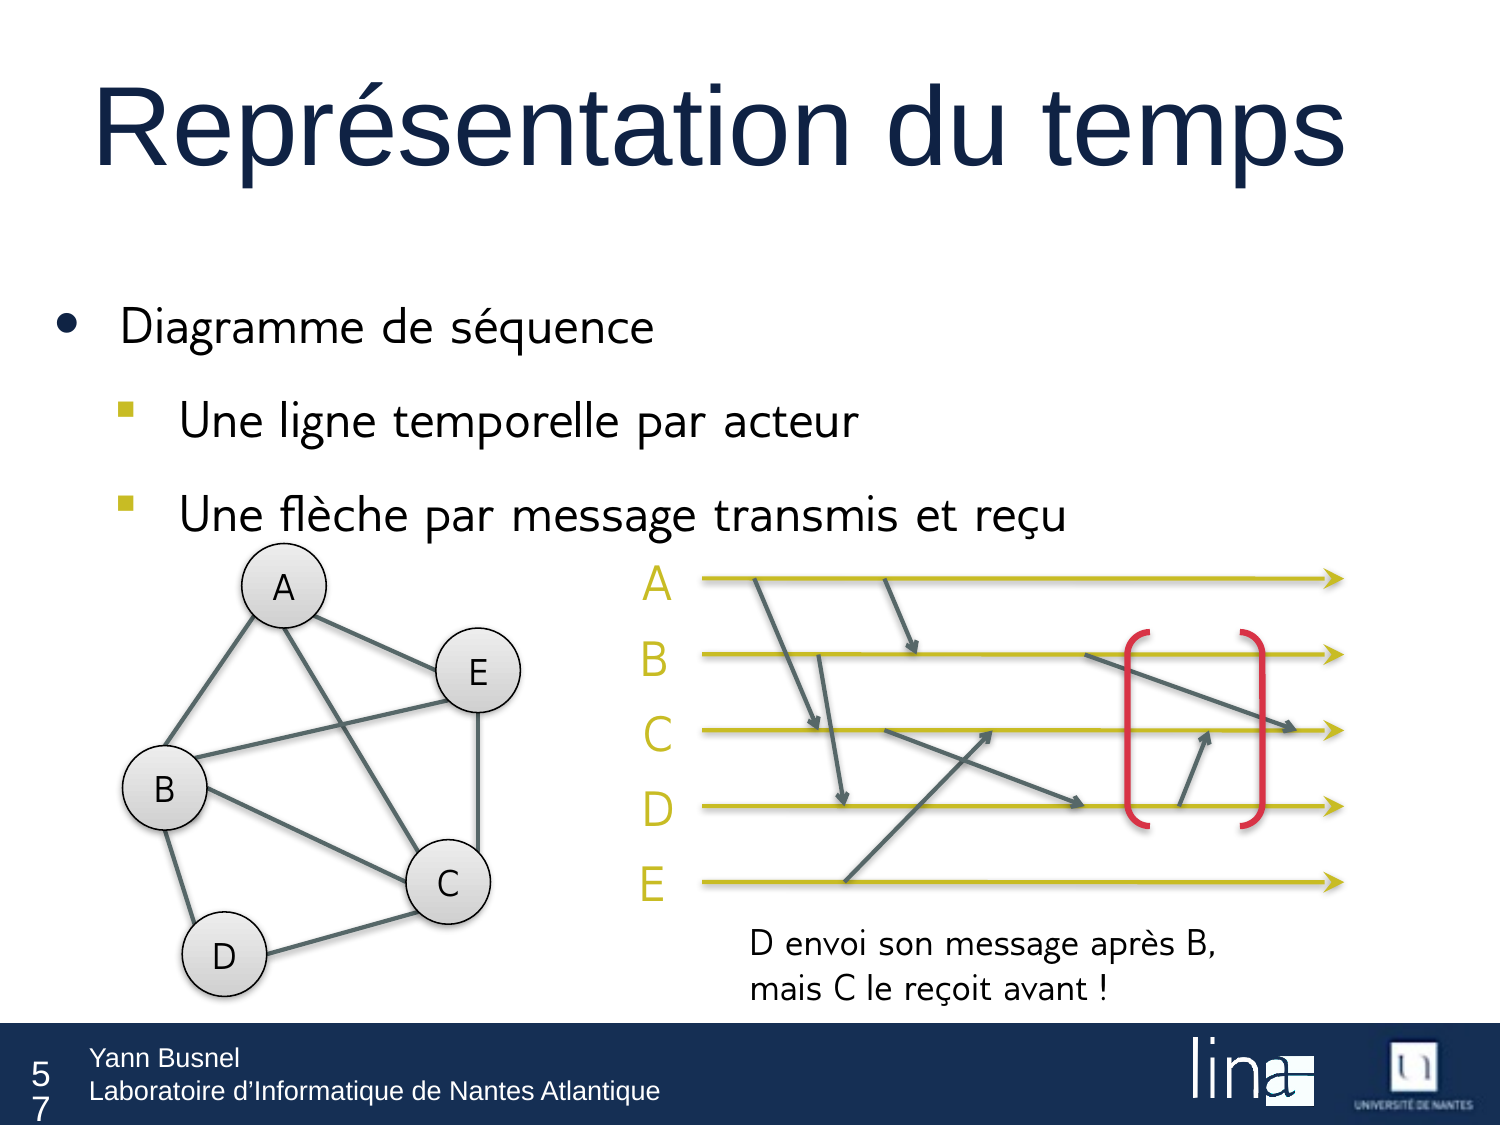

# Représentation du temps
Diagramme de séquence
Une ligne temporelle par acteur
Une flèche par message transmis et reçu
A
A

B
E

C
B

D
C
E

D envoi son message après B,
mais C le reçoit avant !
D

57